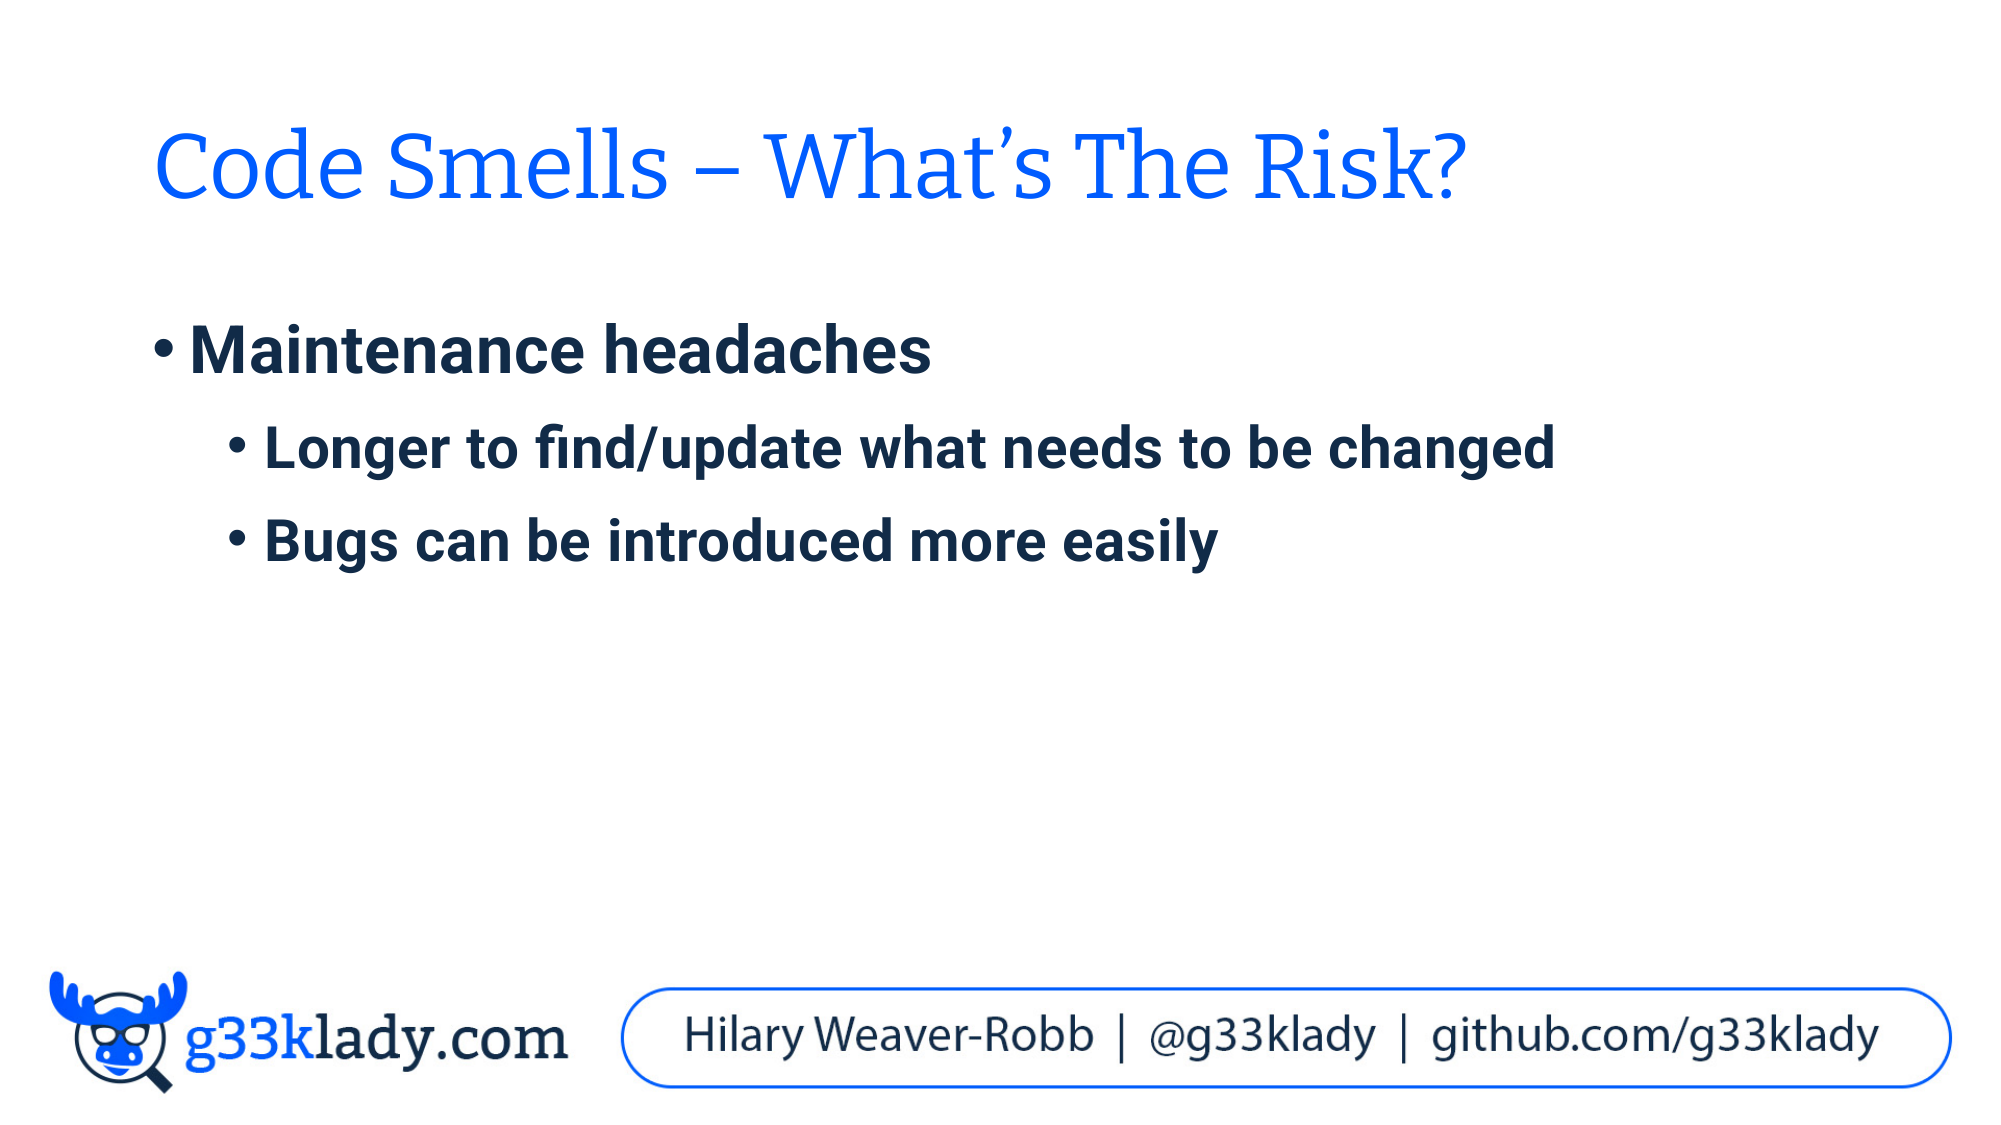

# Code Smells – What’s The Risk?
Maintenance headaches
Longer to find/update what needs to be changed
Bugs can be introduced more easily